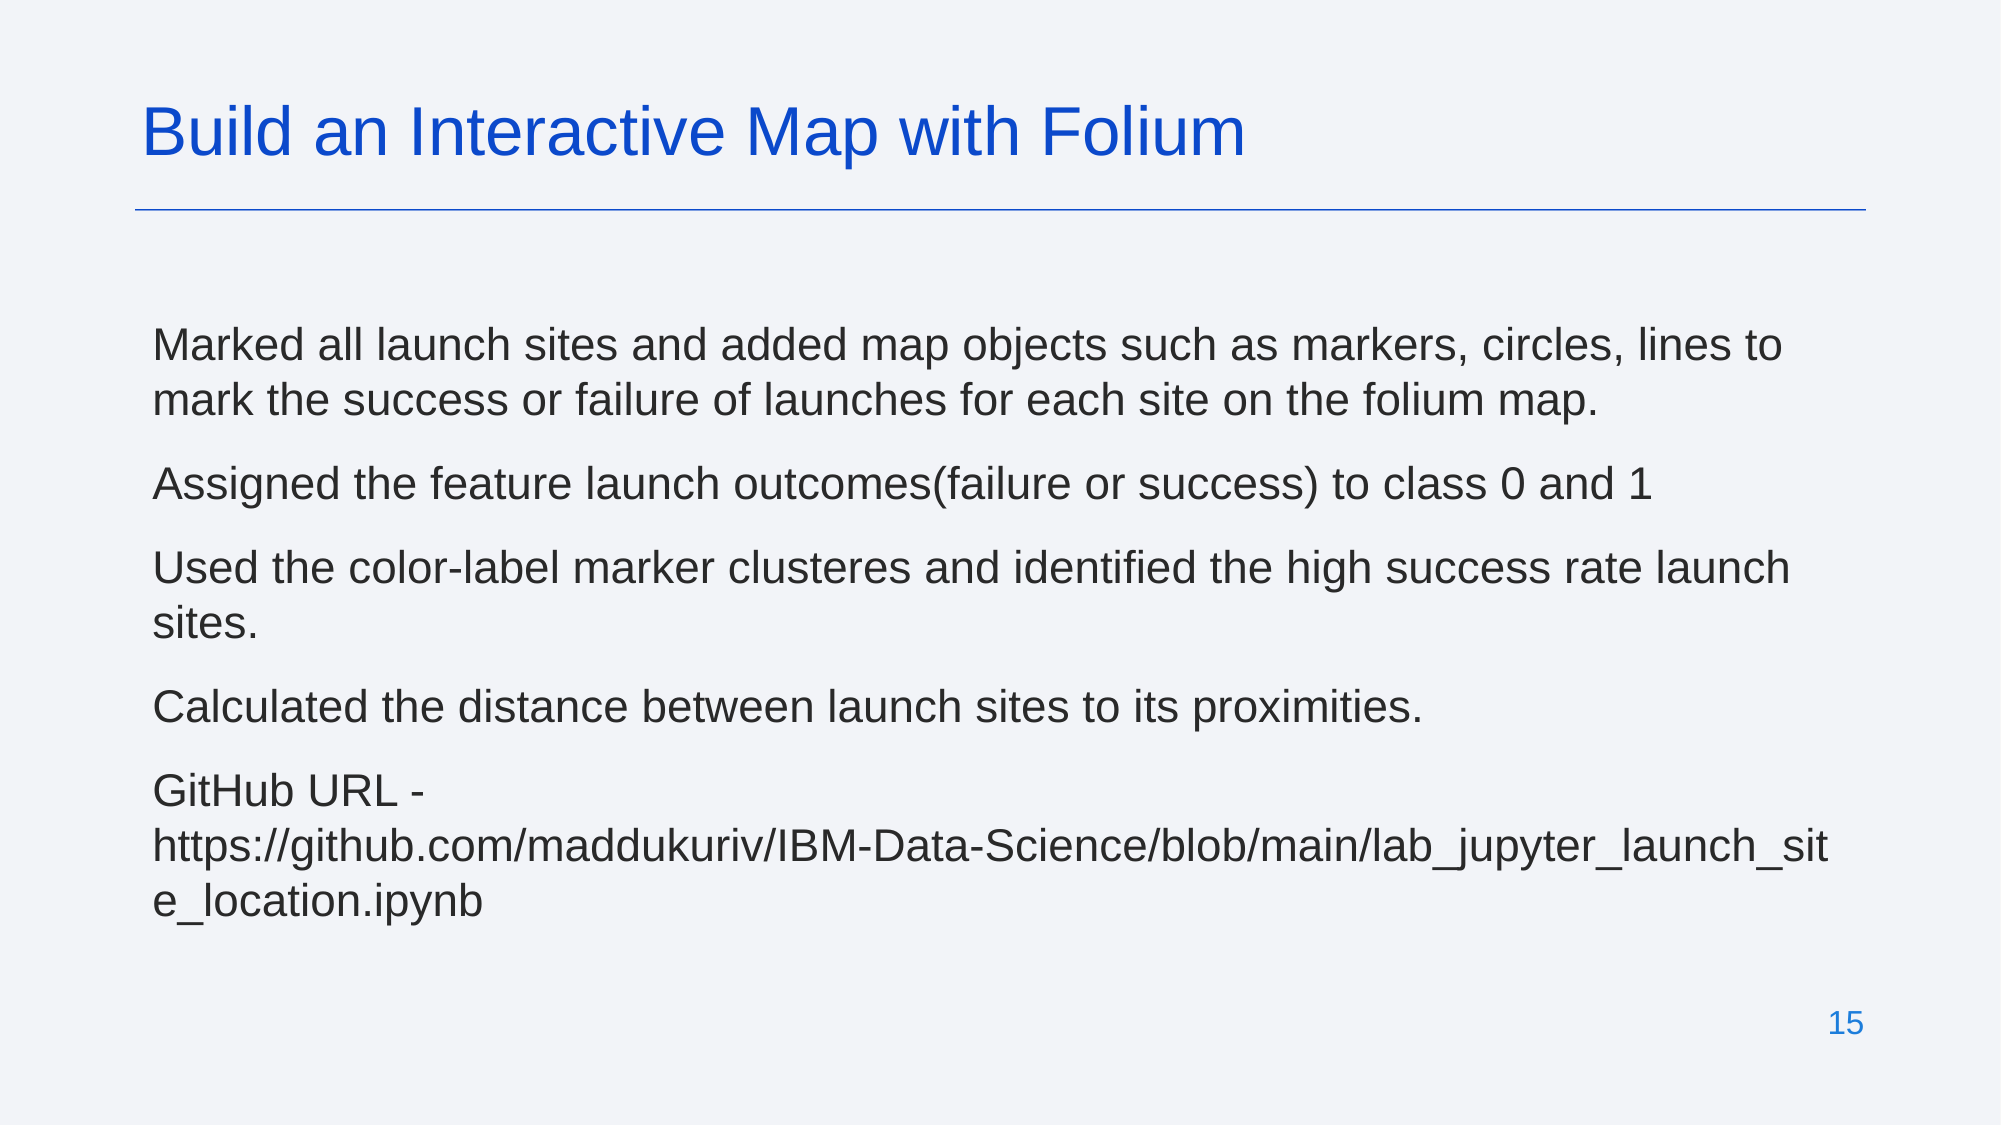

Build an Interactive Map with Folium
Marked all launch sites and added map objects such as markers, circles, lines to mark the success or failure of launches for each site on the folium map.
Assigned the feature launch outcomes(failure or success) to class 0 and 1
Used the color-label marker clusteres and identified the high success rate launch sites.
Calculated the distance between launch sites to its proximities.
GitHub URL - https://github.com/maddukuriv/IBM-Data-Science/blob/main/lab_jupyter_launch_site_location.ipynb

15